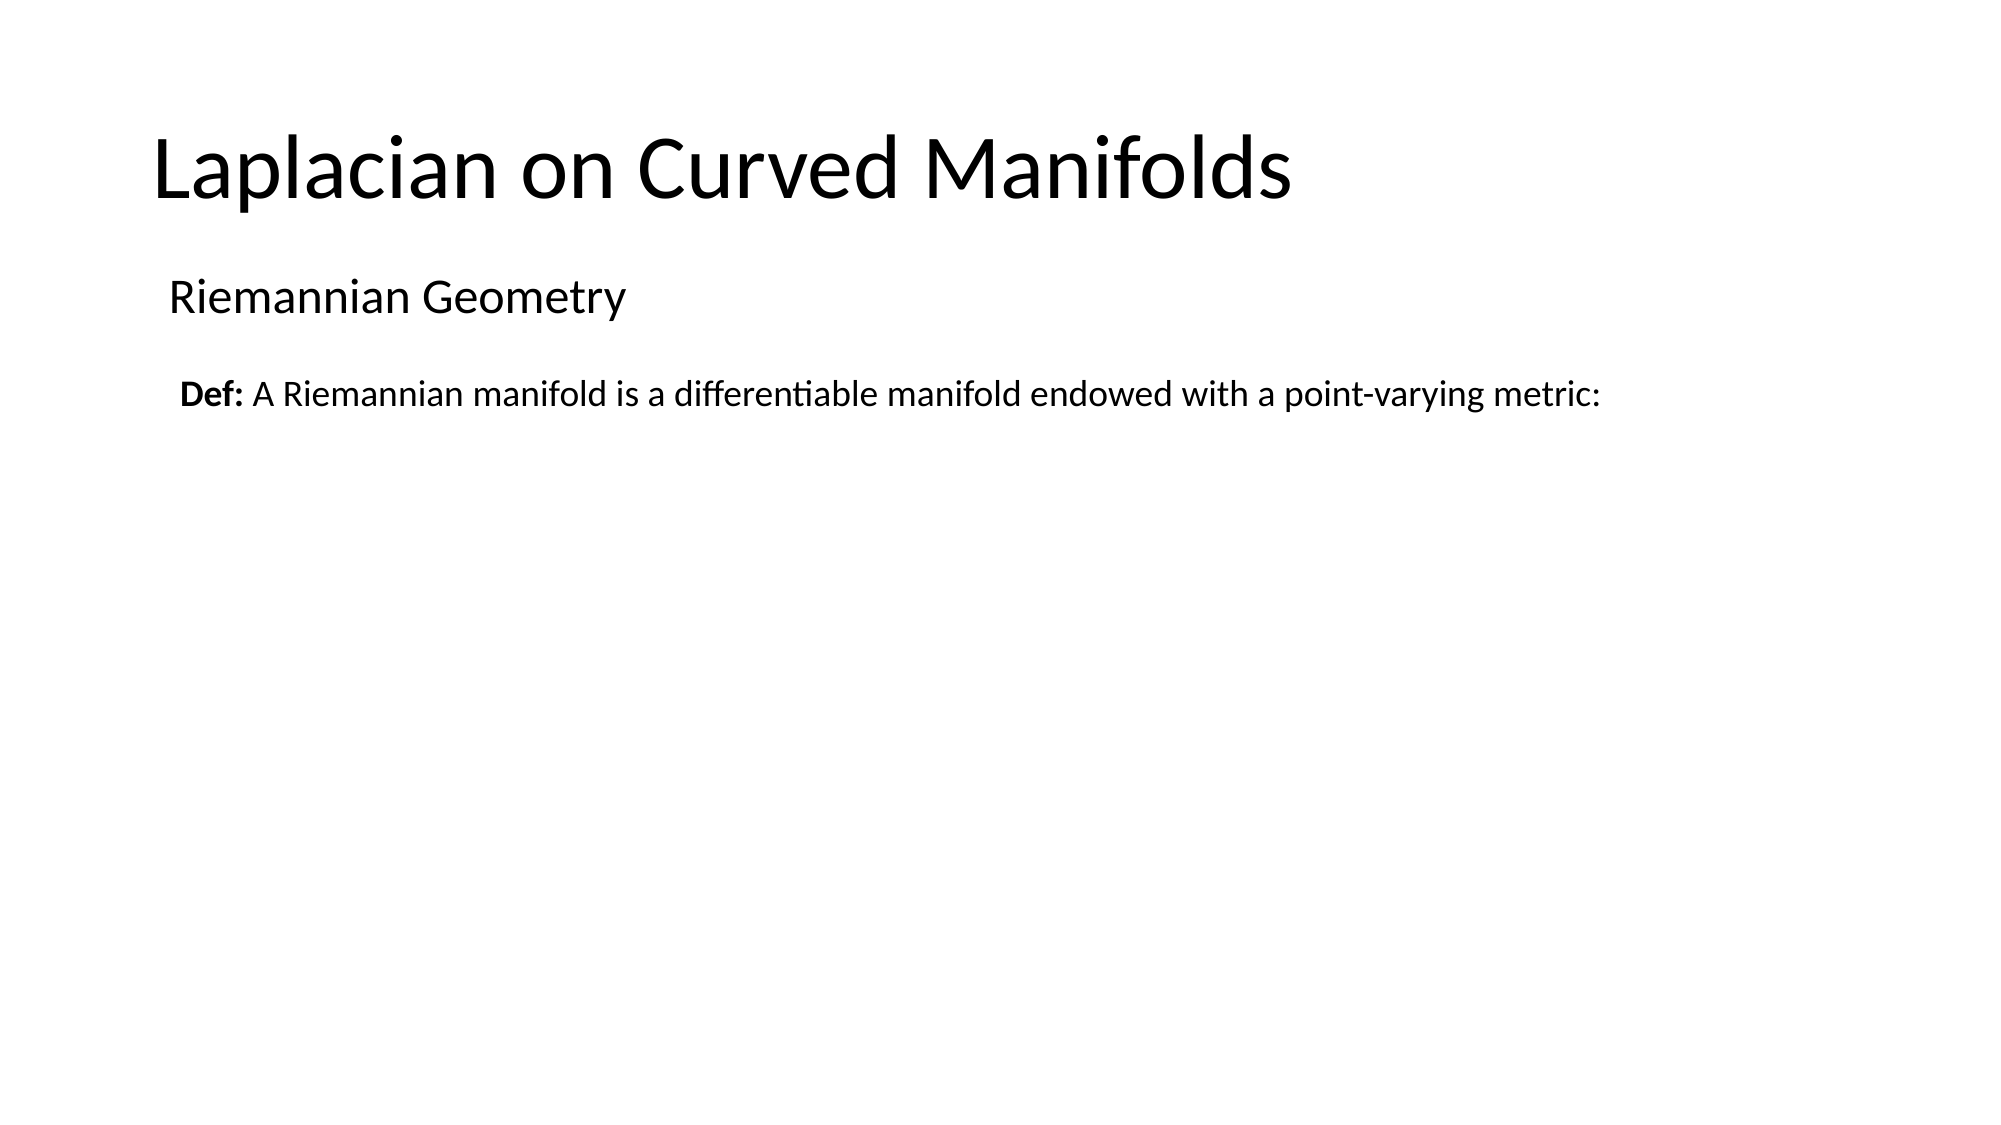

# Laplacian on Curved Manifolds
Riemannian Geometry
Def: A Riemannian manifold is a differentiable manifold endowed with a point-varying metric: